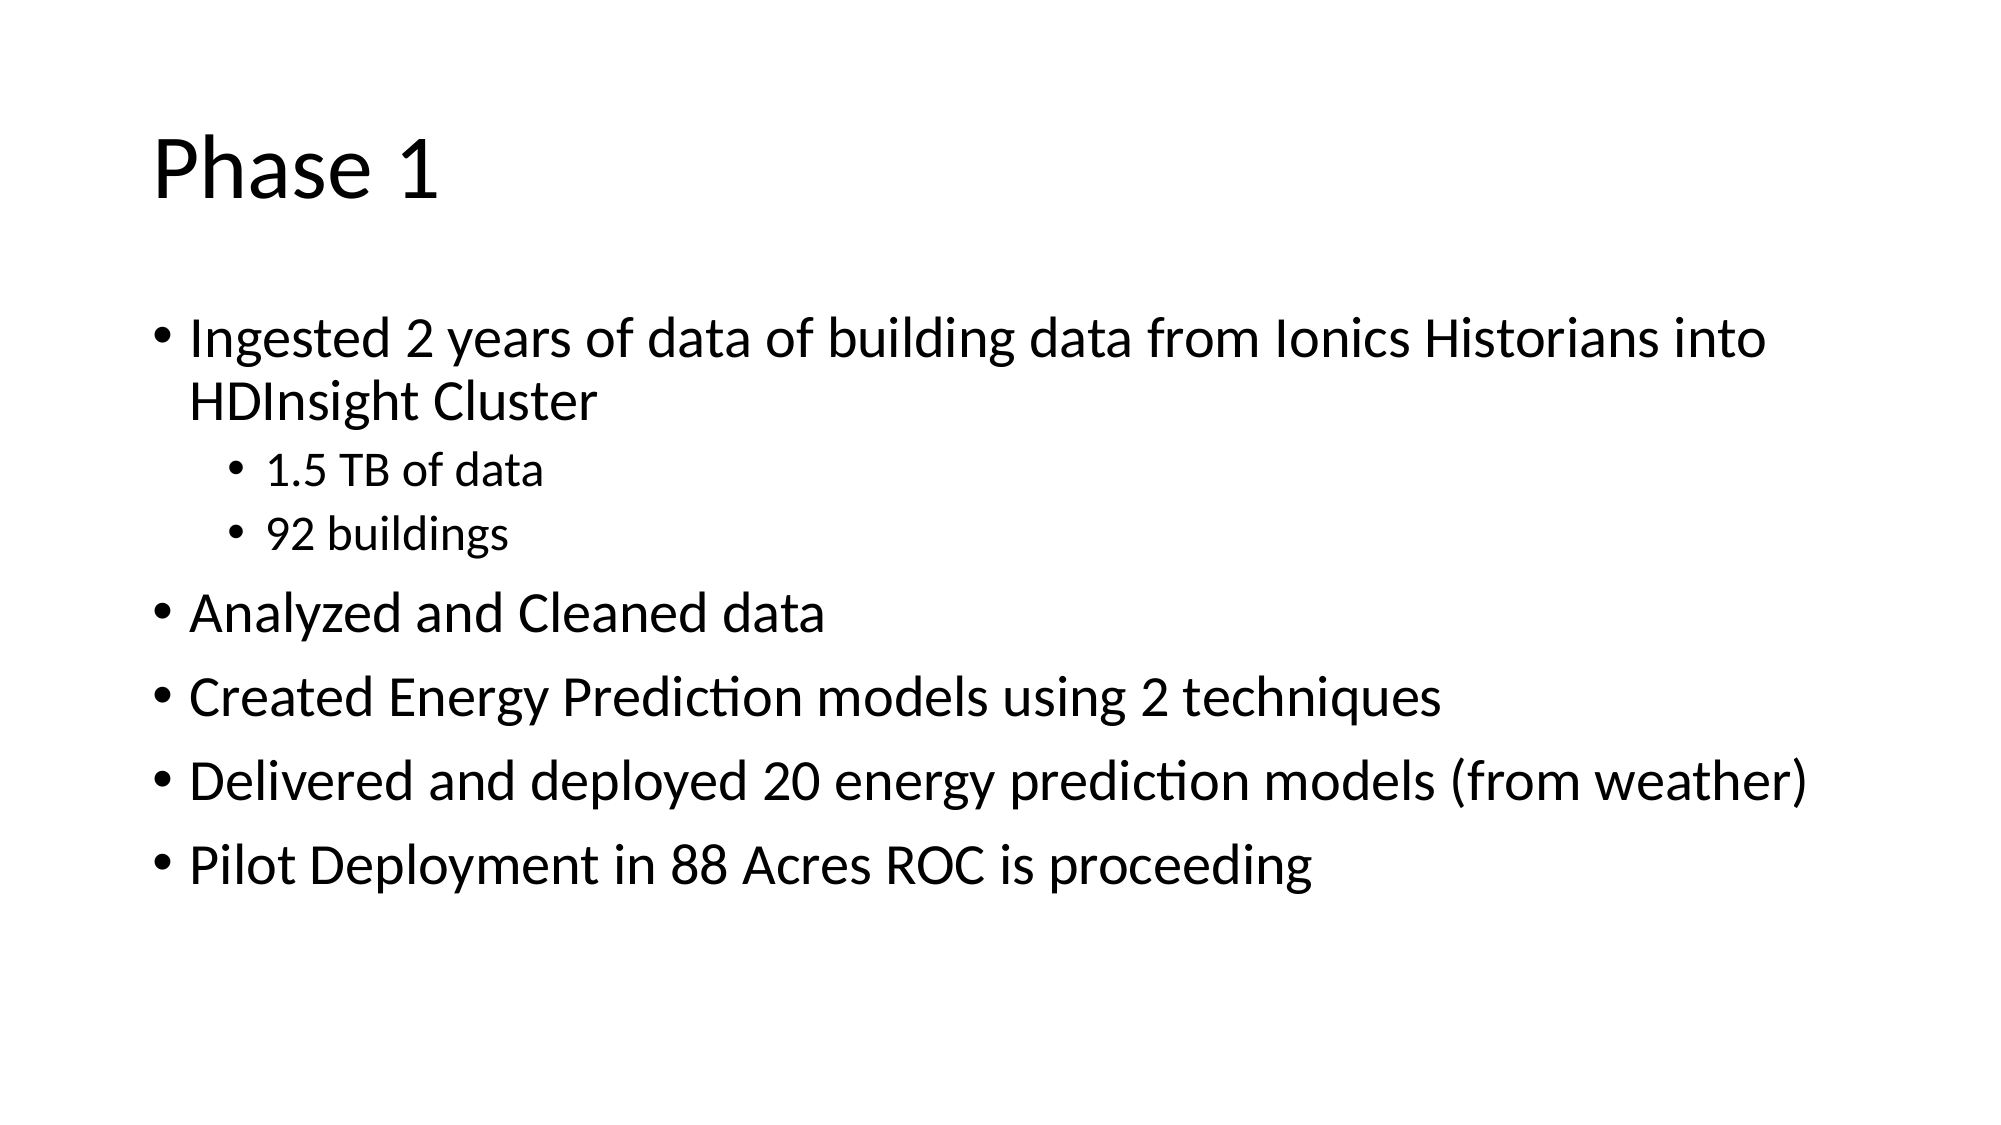

# Phase 1
Ingested 2 years of data of building data from Ionics Historians into HDInsight Cluster
1.5 TB of data
92 buildings
Analyzed and Cleaned data
Created Energy Prediction models using 2 techniques
Delivered and deployed 20 energy prediction models (from weather)
Pilot Deployment in 88 Acres ROC is proceeding